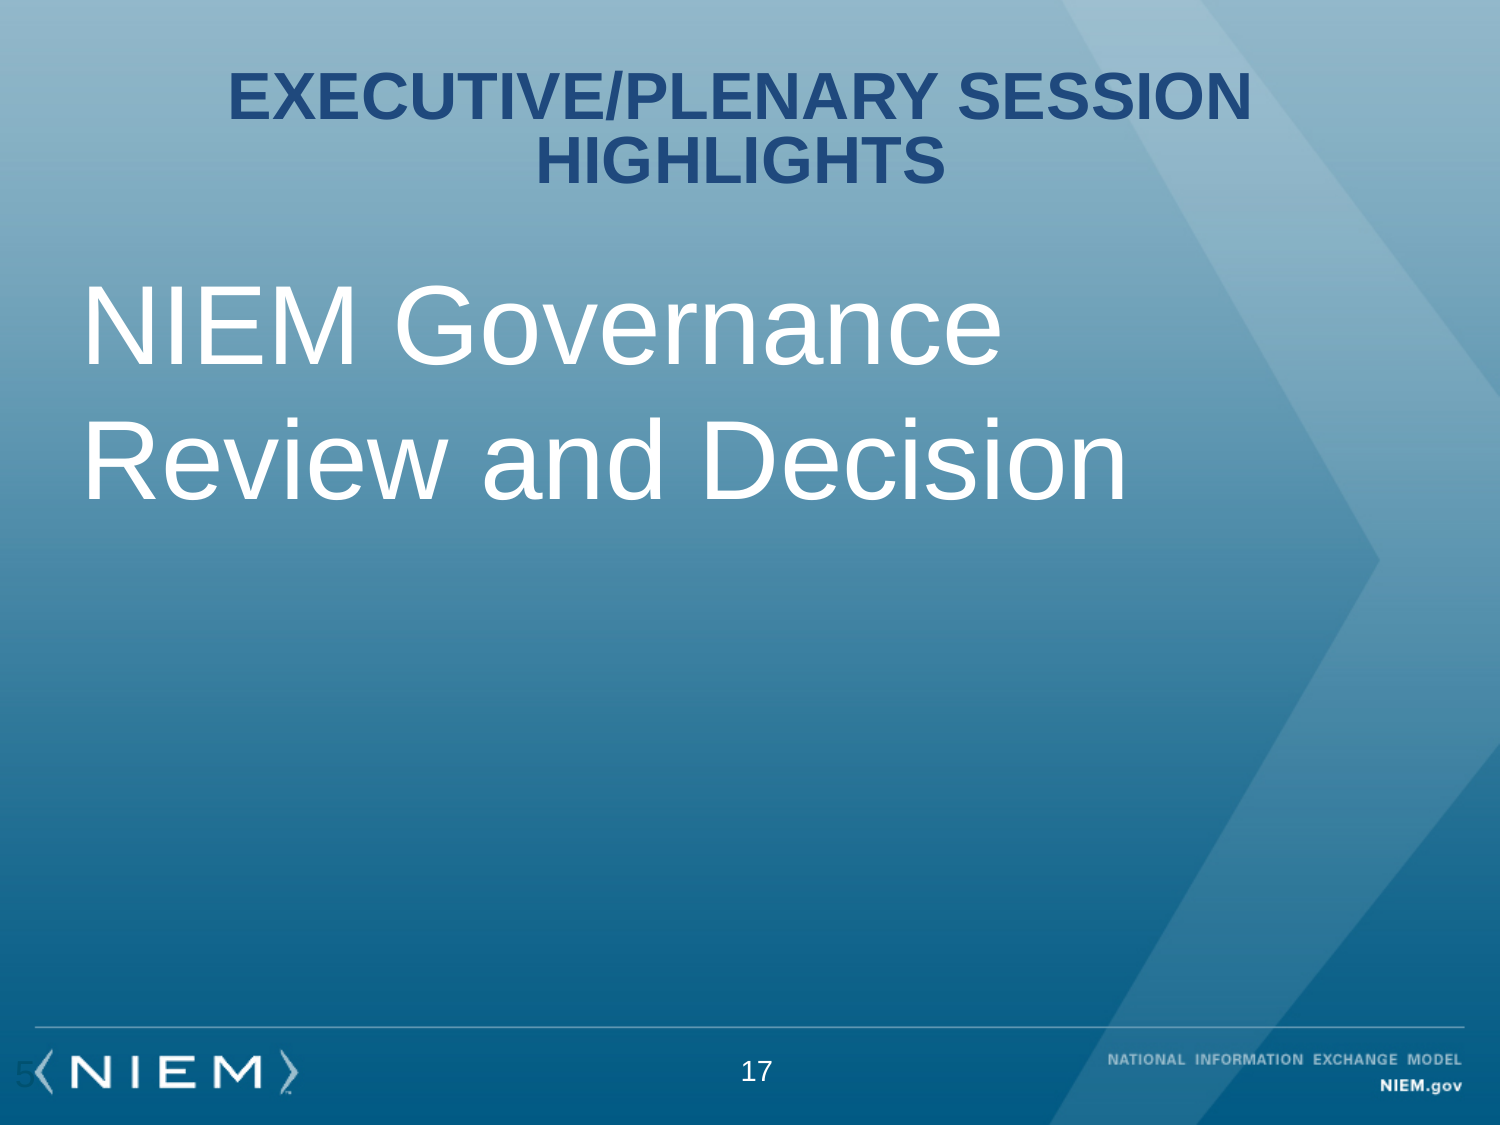

Executive/Plenary Session
Highlights
NIEM Governance Review and Decision
5
17